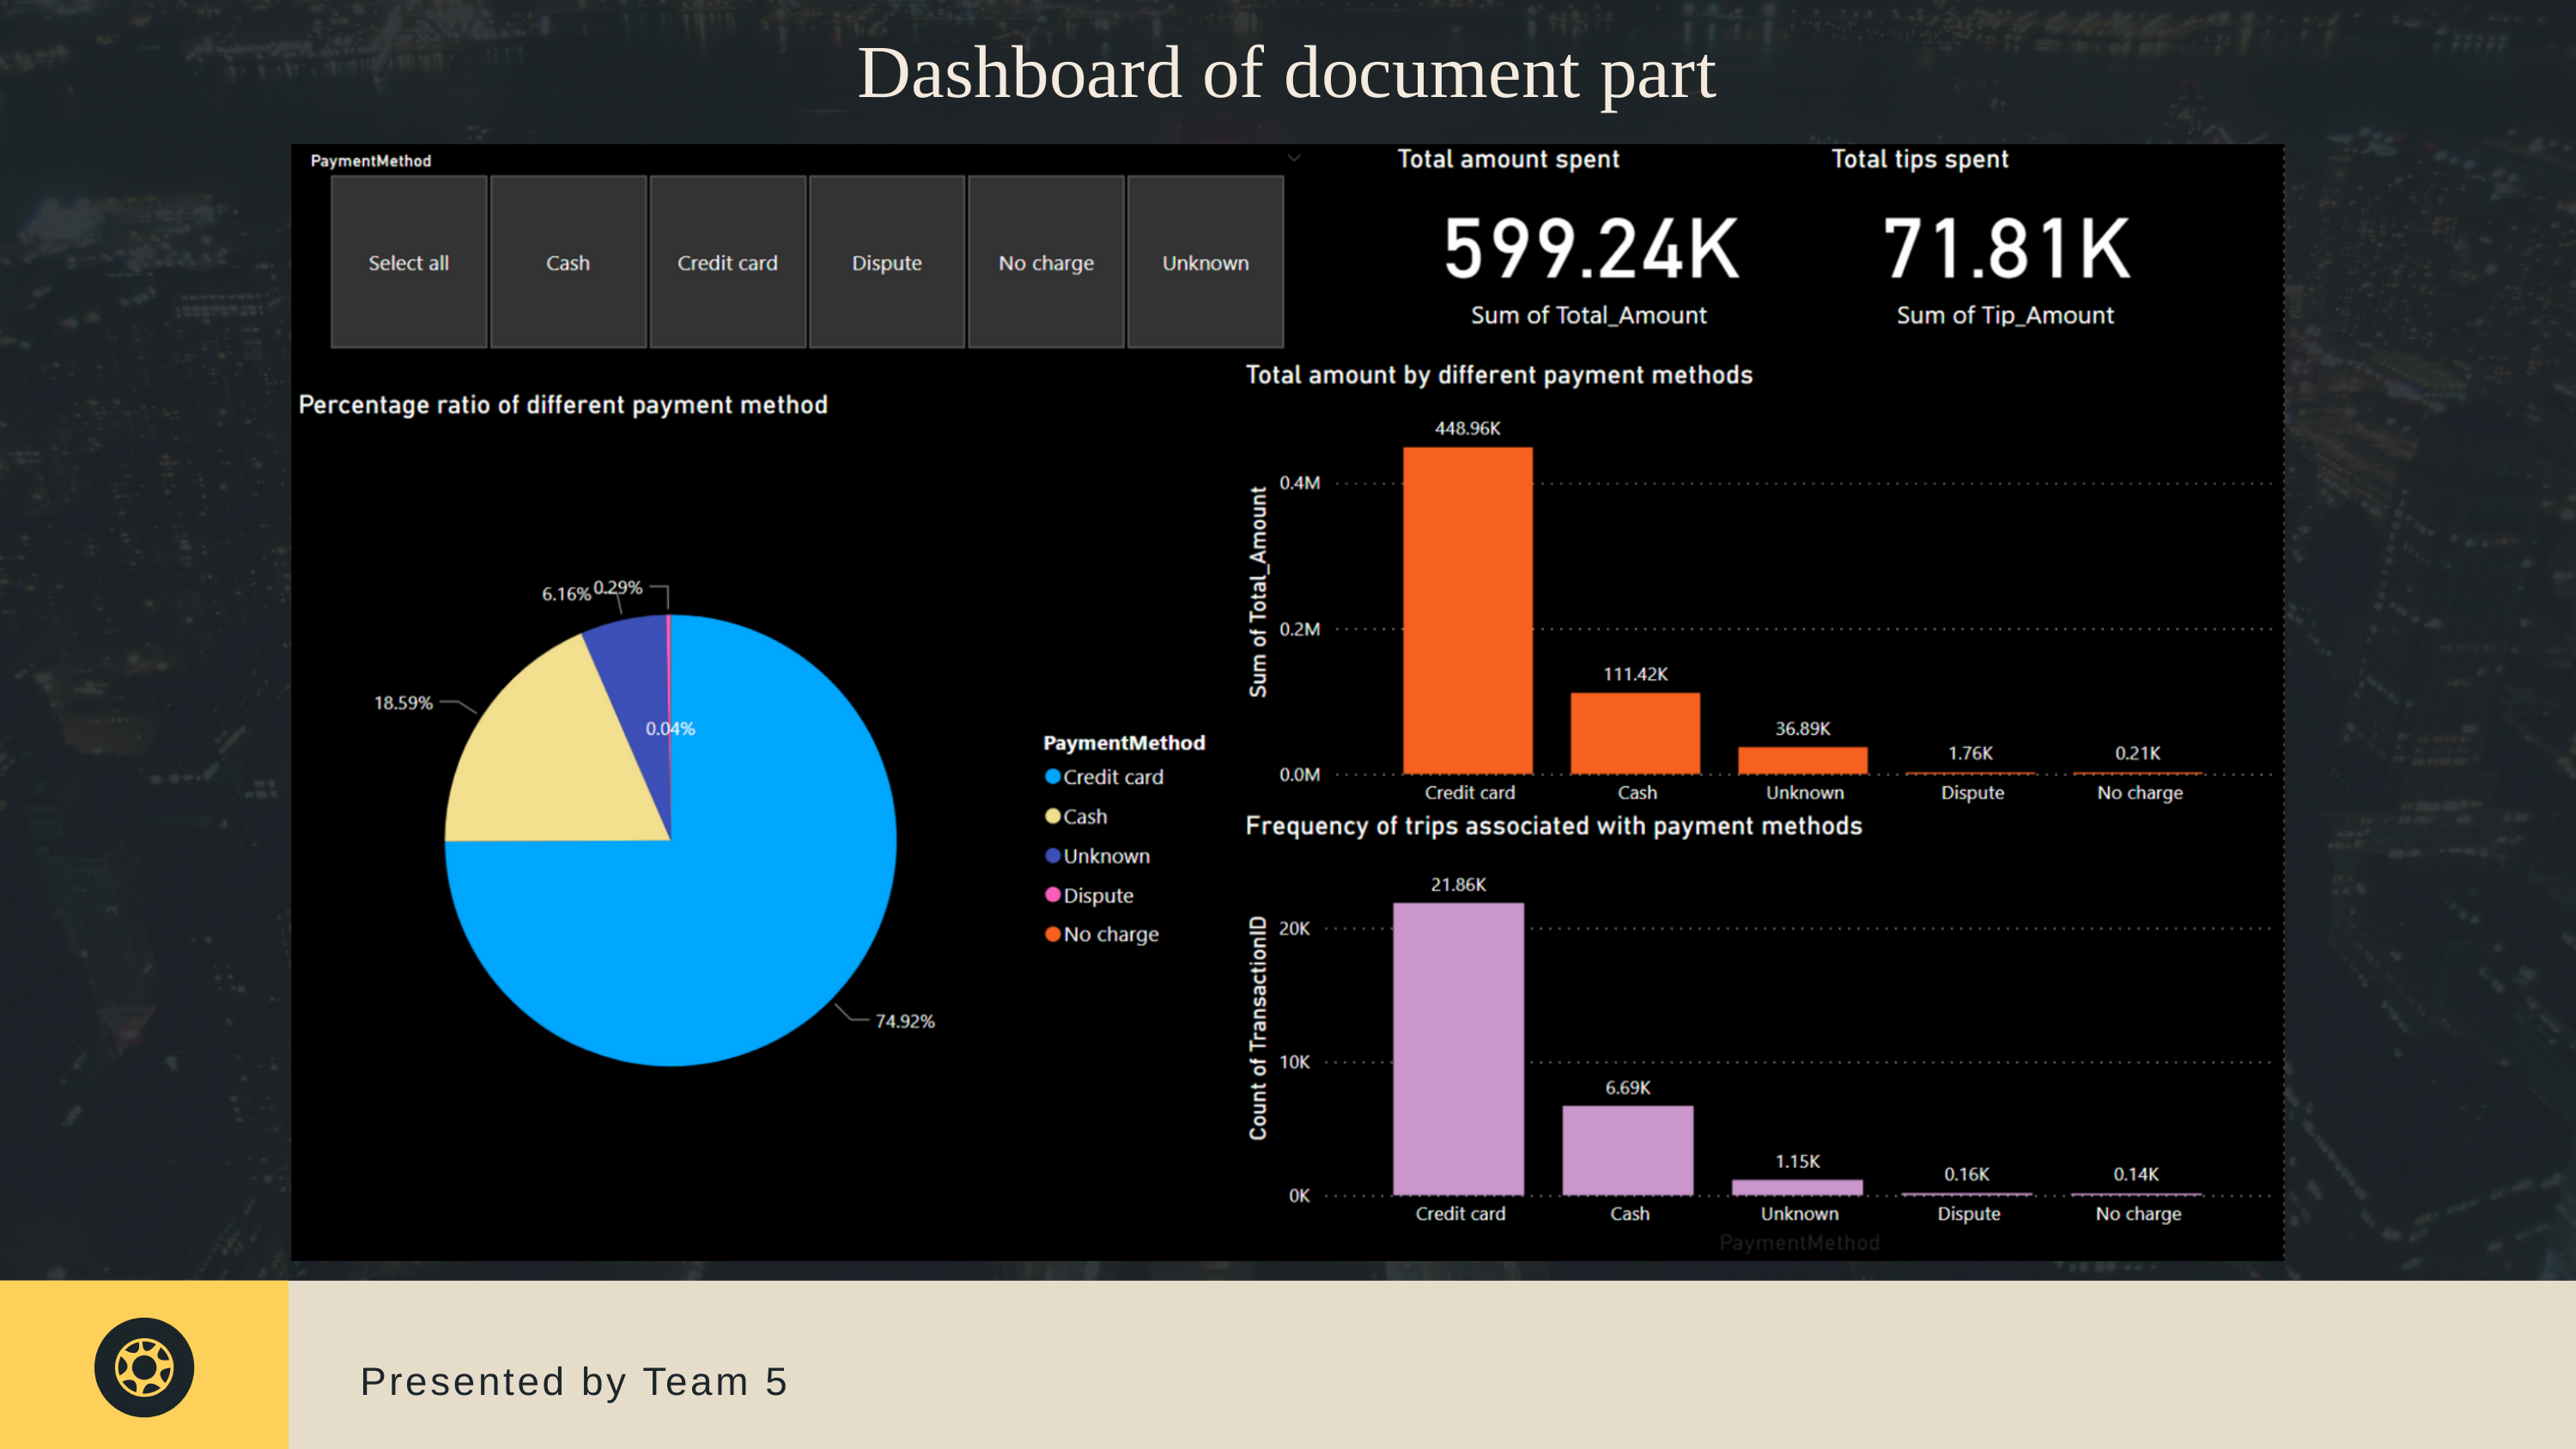

Dashboard of document part

Presented by Team 5